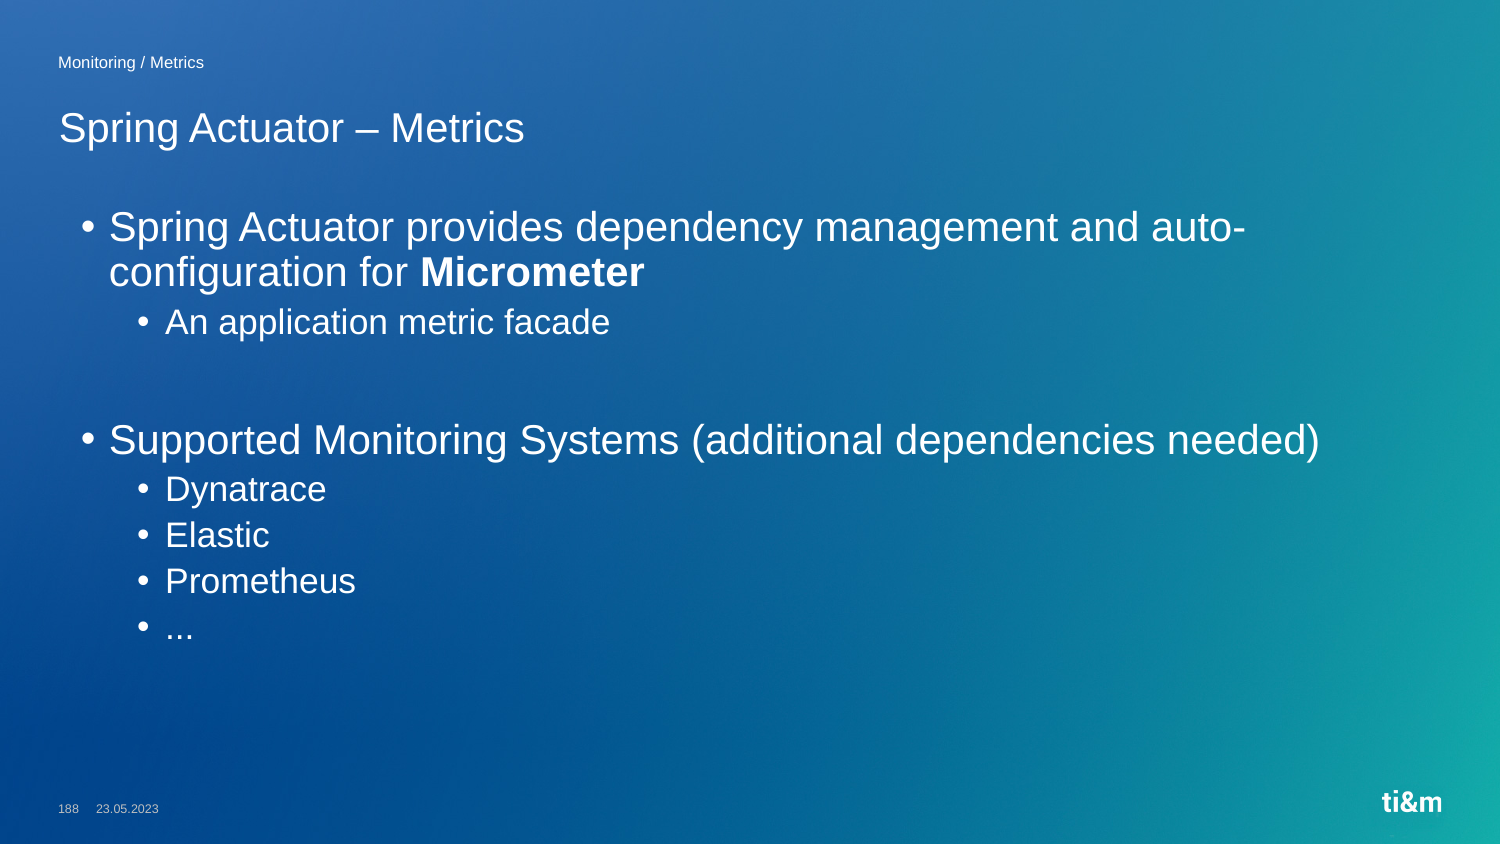

Monitoring / Metrics
# Spring Actuator – Metrics
Spring Actuator provides dependency management and auto-configuration for Micrometer
An application metric facade

Supported Monitoring Systems (additional dependencies needed)
Dynatrace
Elastic
Prometheus
...
188
23.05.2023